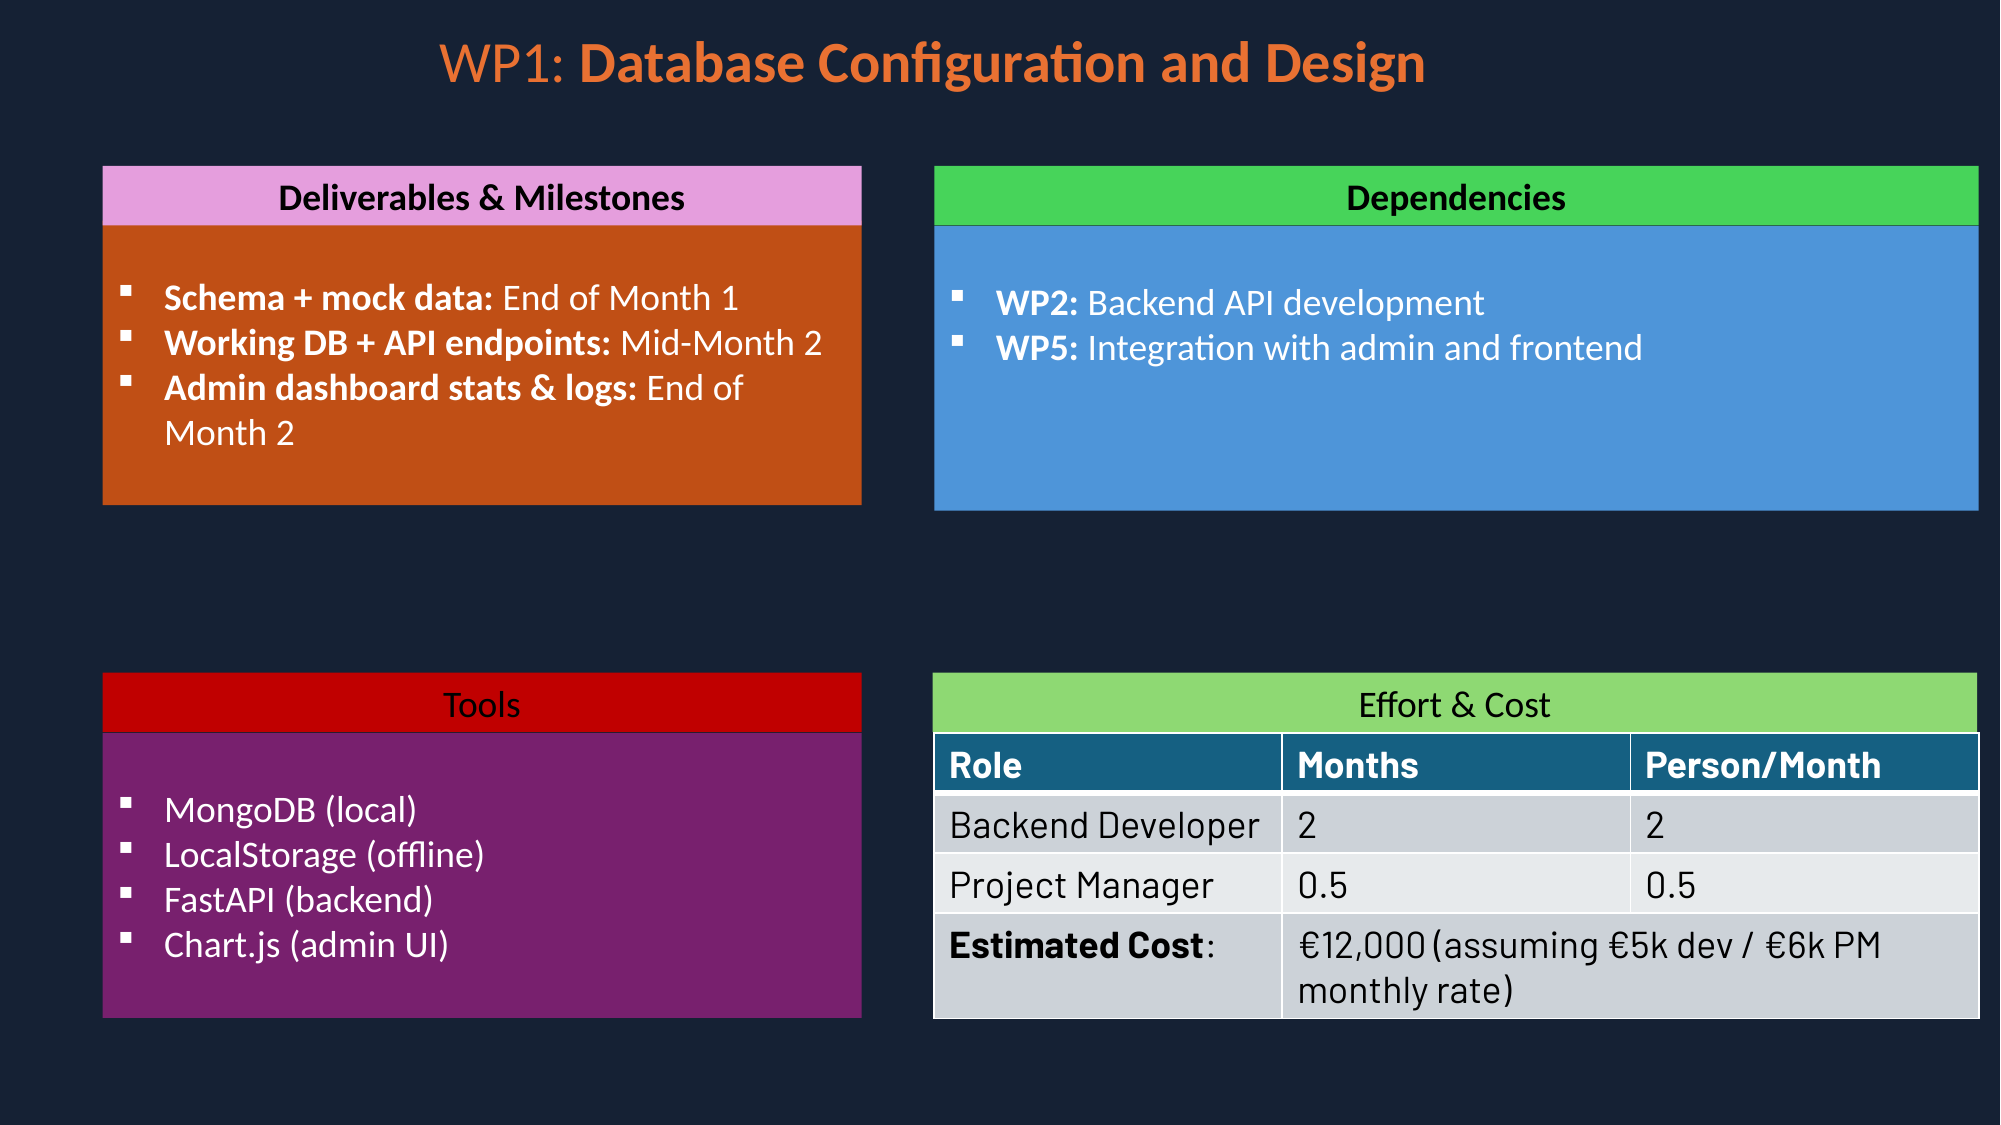

WP1: Database Configuration and Design
Deliverables & Milestones

Schema + mock data: End of Month 1
Working DB + API endpoints: Mid-Month 2
Admin dashboard stats & logs: End of Month 2

Dependencies

WP2: Backend API development
WP5: Integration with admin and frontend

Tools

MongoDB (local)
LocalStorage (offline)
FastAPI (backend)
Chart.js (admin UI)

Effort & Cost
| Role | Months | Person/Month |
| --- | --- | --- |
| Backend Developer | 2 | 2 |
| Project Manager | 0.5 | 0.5 |
| Estimated Cost: | €12,000 (assuming €5k dev / €6k PM monthly rate) |  |